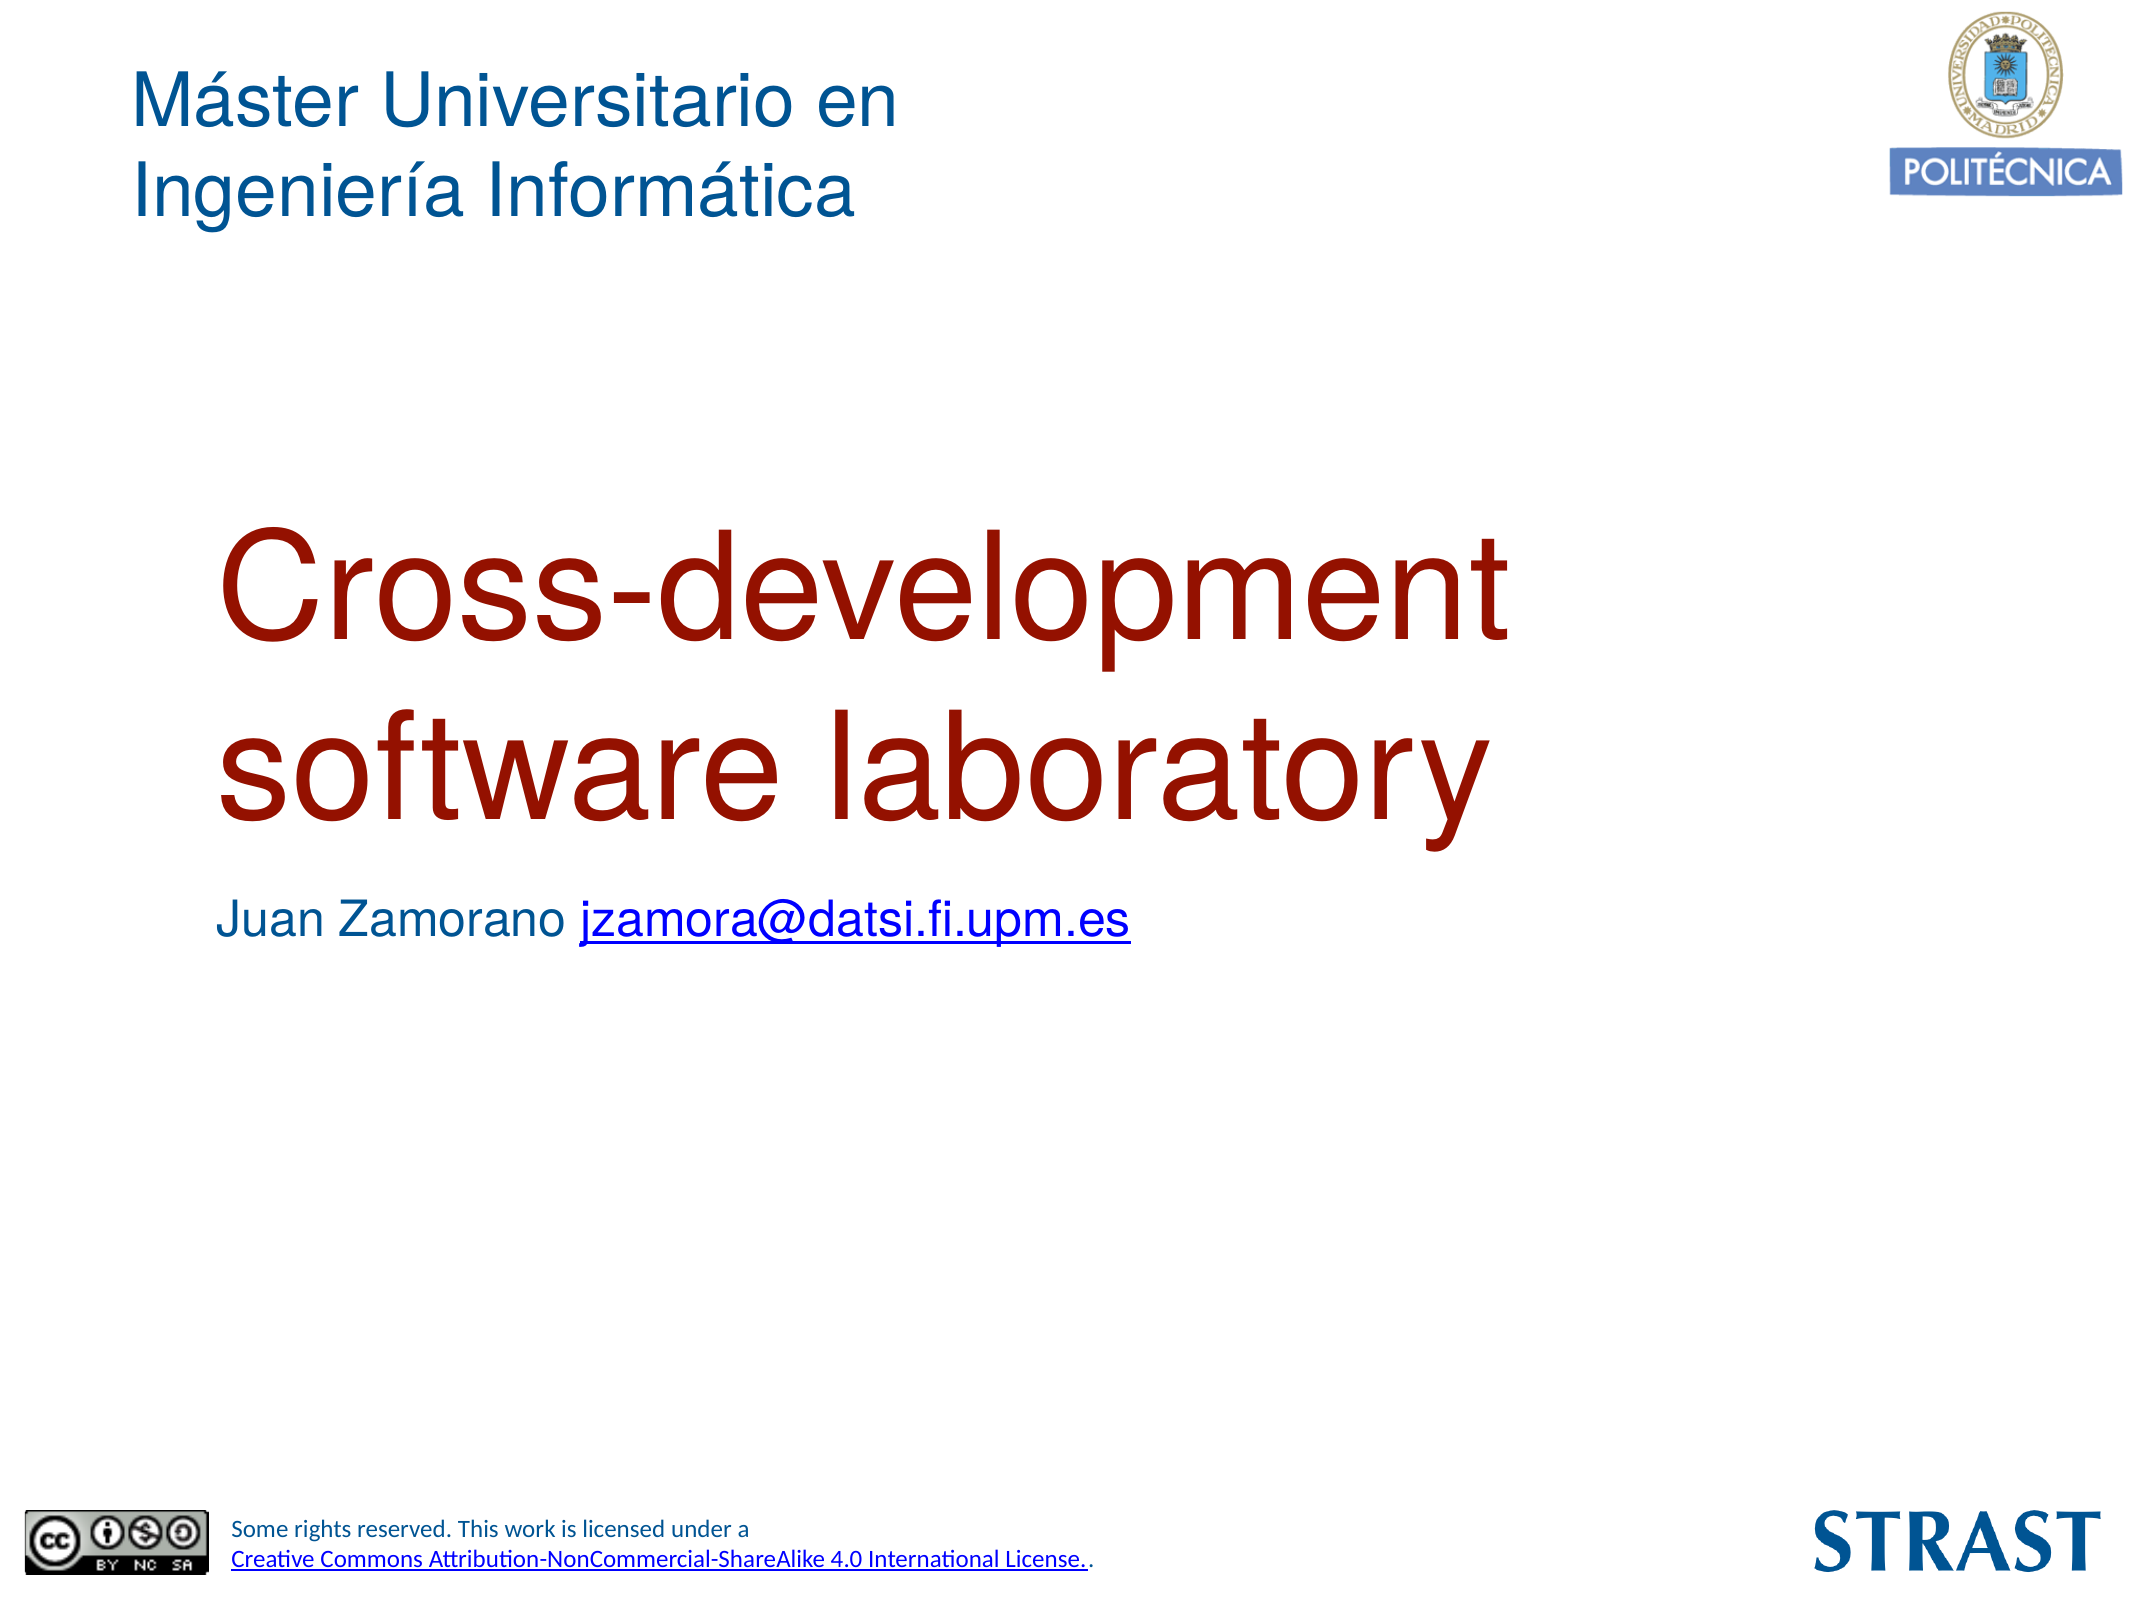

Máster Universitario en Ingeniería Informática
# Cross-development software laboratory
Juan Zamorano jzamora@datsi.fi.upm.es